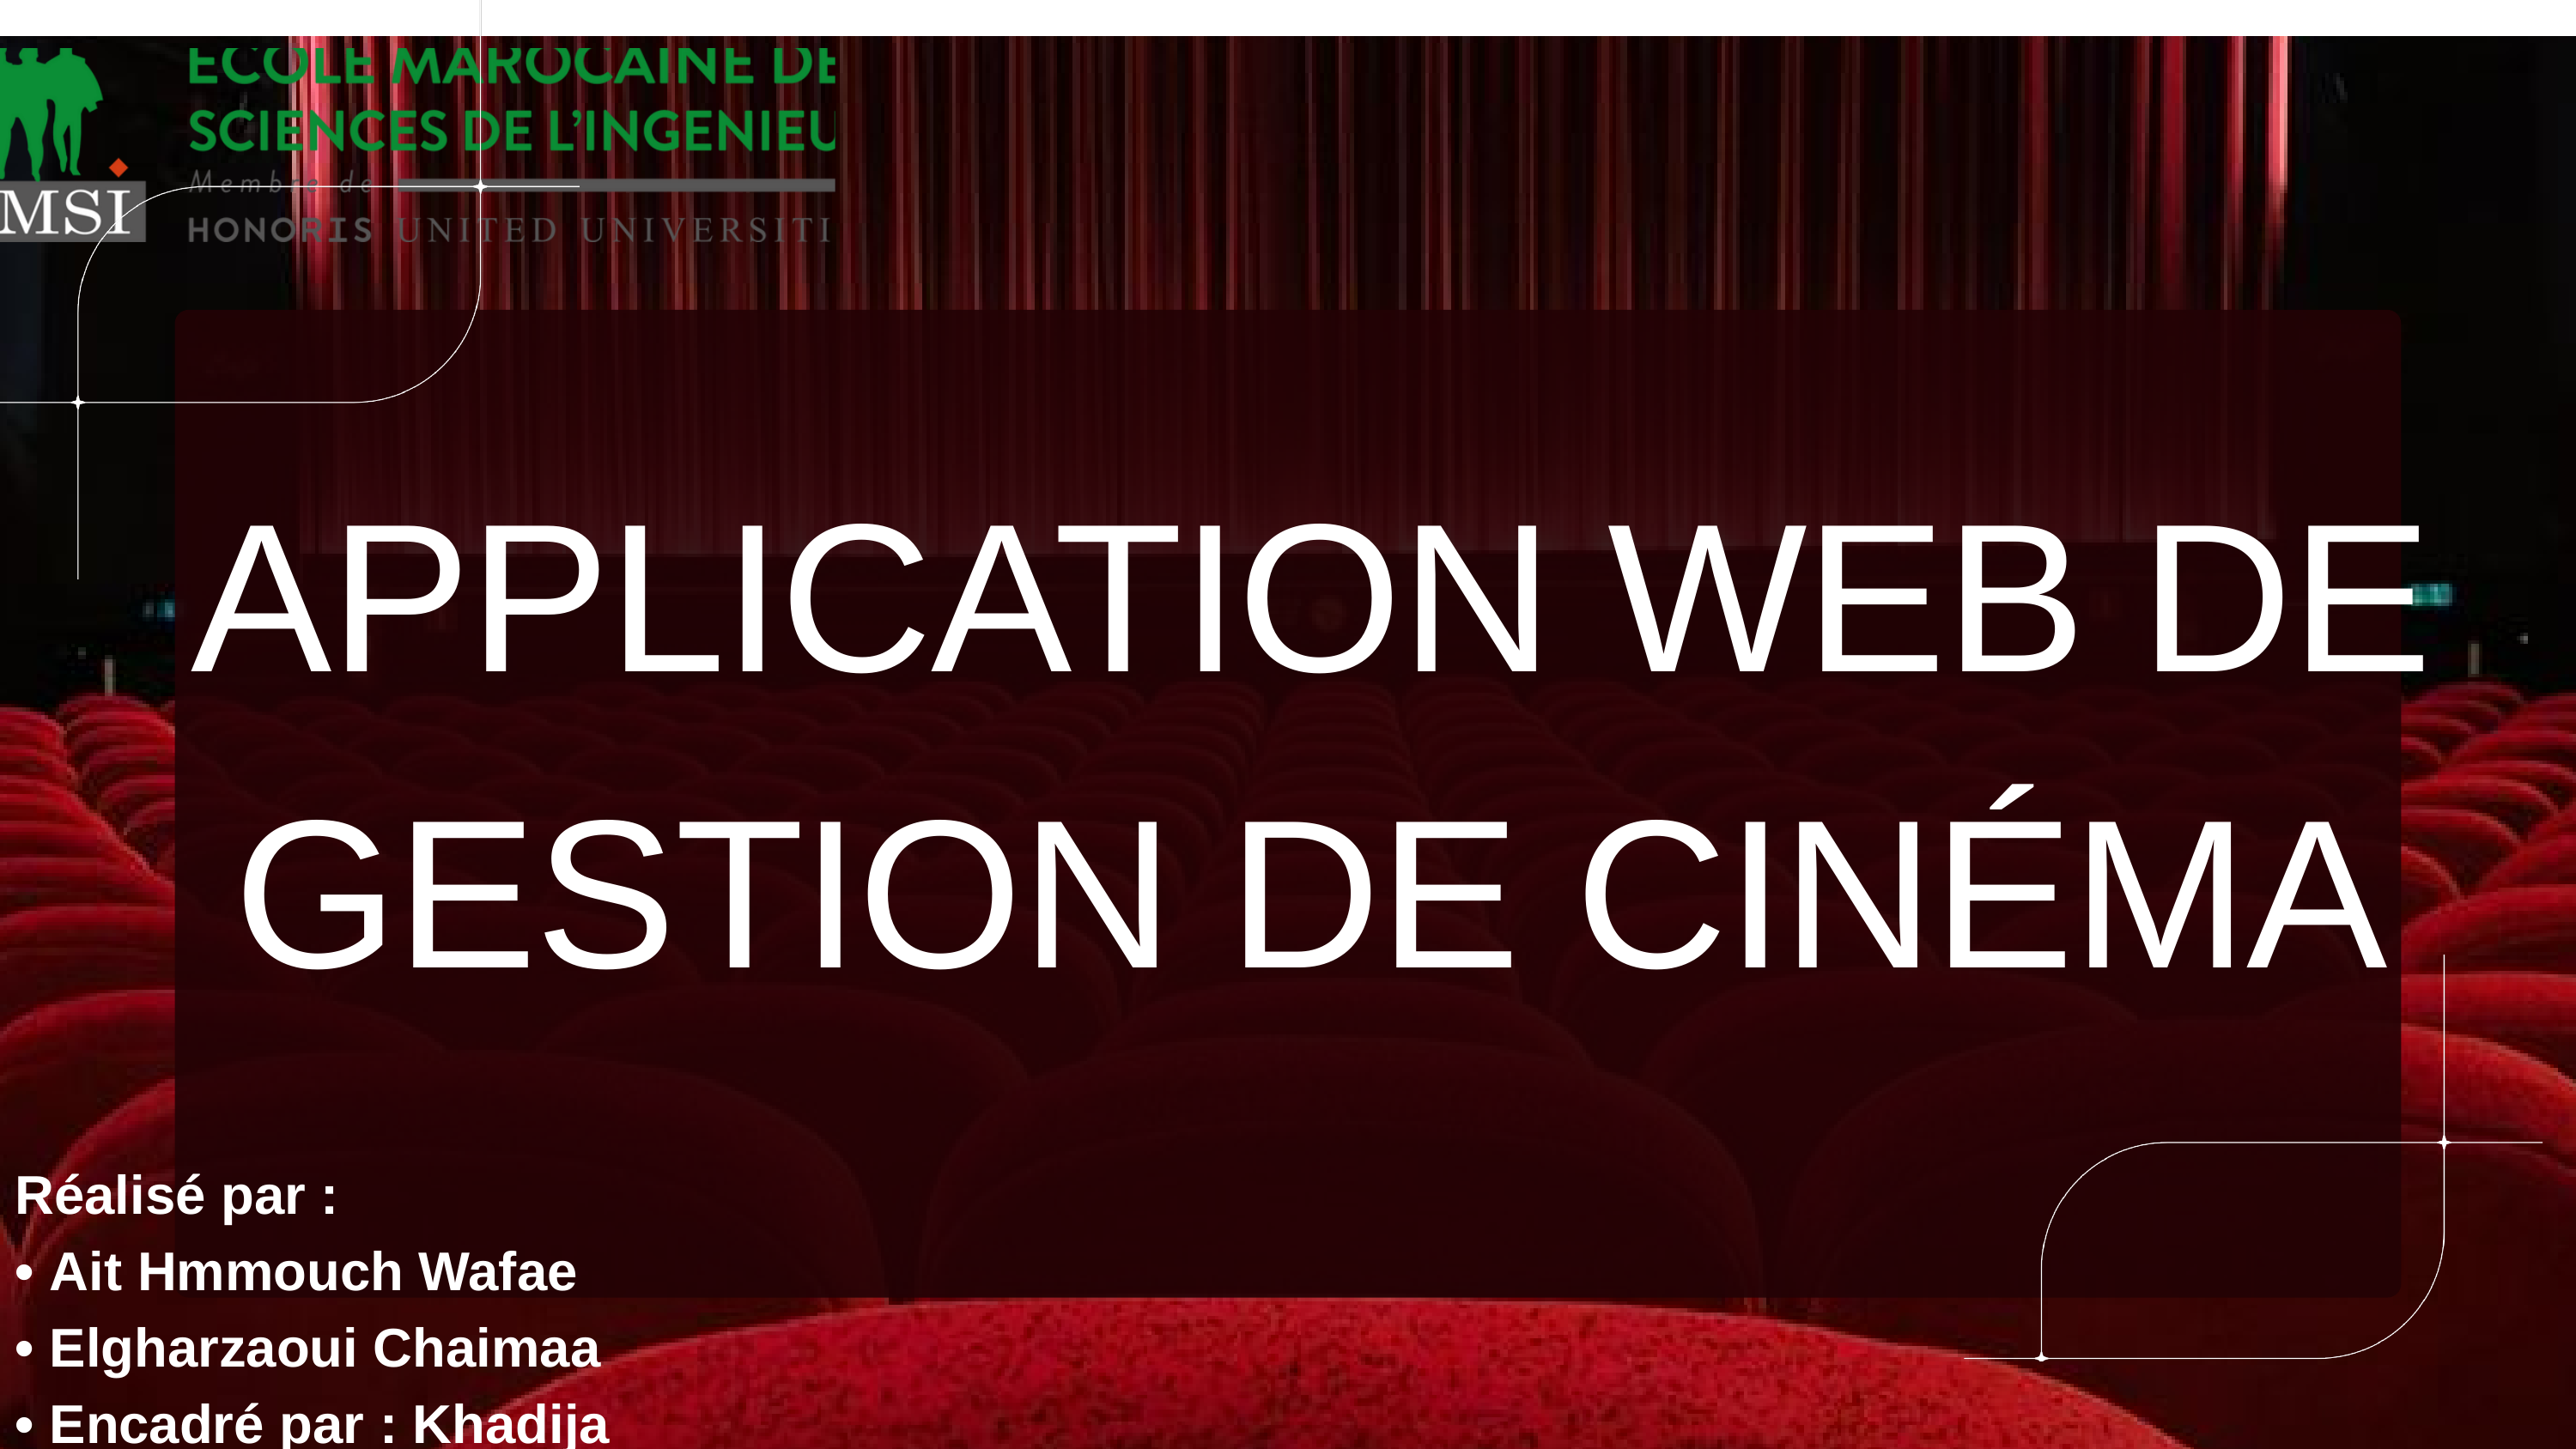

APPLICATION WEB DE GESTION DE CINÉMA

 Réalisé par :
 • Ait Hmmouch Wafae
 • Elgharzaoui Chaimaa
 • Encadré par : Khadija